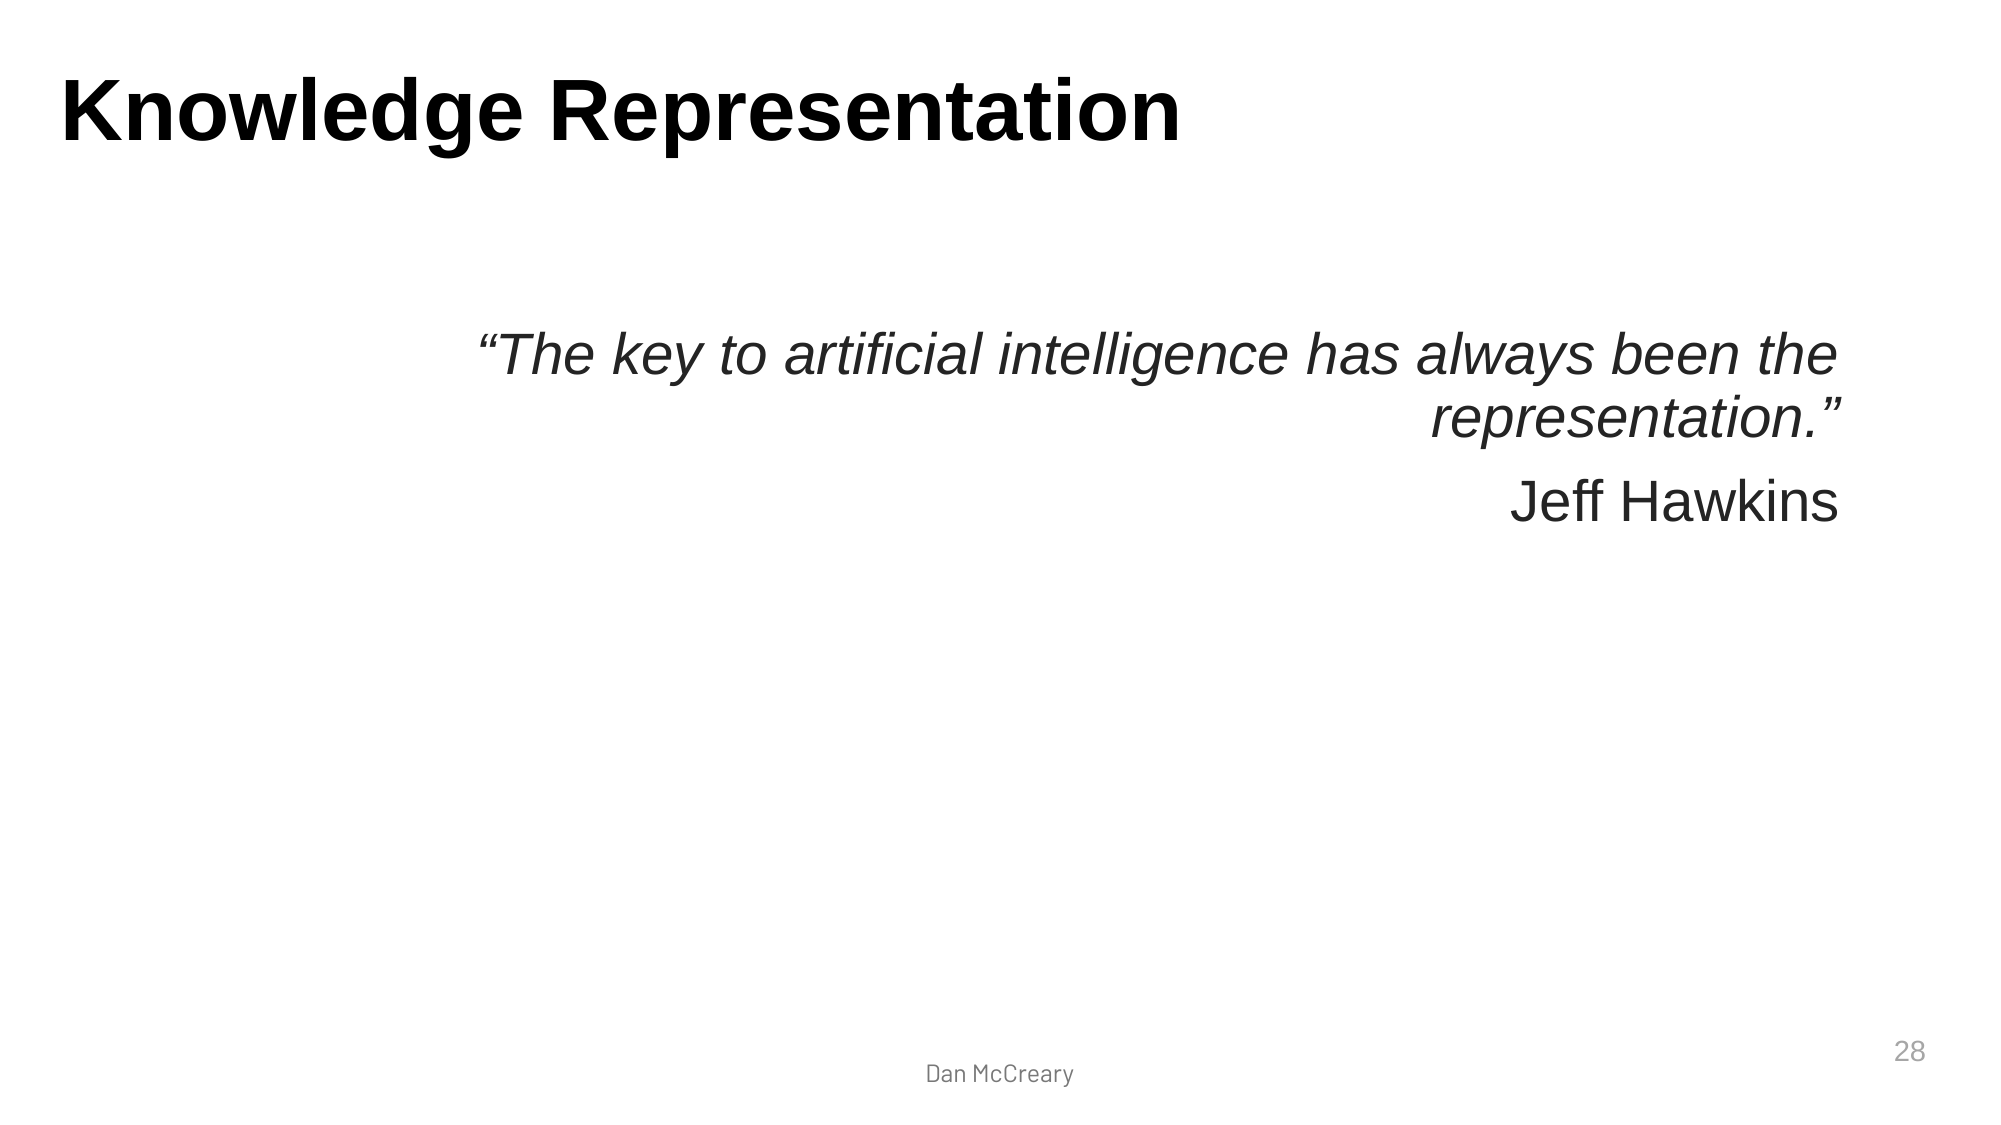

# Knowledge Representation
“The key to artificial intelligence has always been the representation.”
Jeff Hawkins
28
Dan McCreary